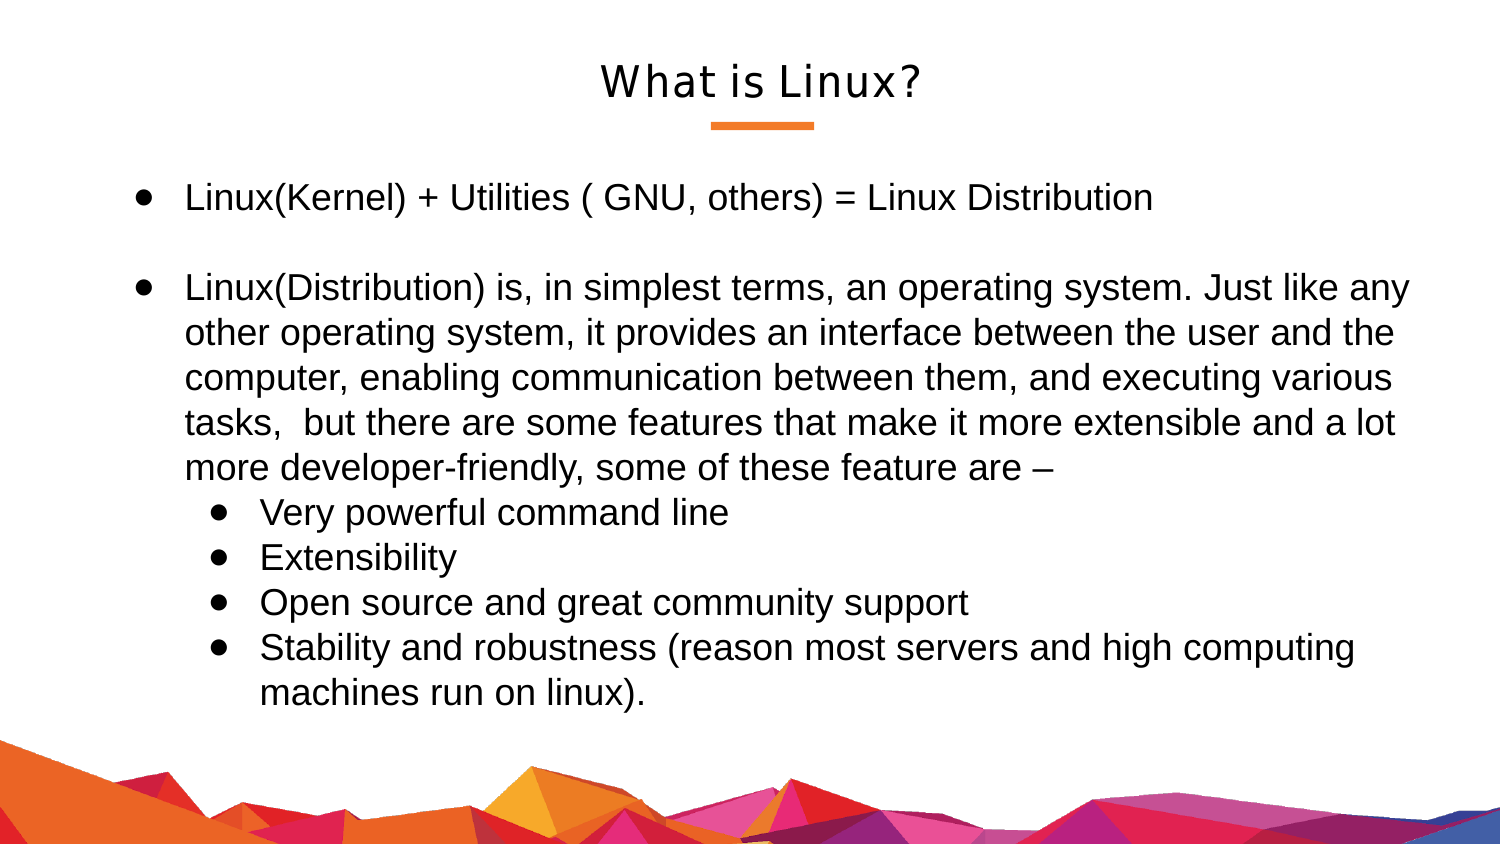

# What is Linux?
Linux(Kernel) + Utilities ( GNU, others) = Linux Distribution

Linux(Distribution) is, in simplest terms, an operating system. Just like any other operating system, it provides an interface between the user and the computer, enabling communication between them, and executing various tasks,  but there are some features that make it more extensible and a lot more developer-friendly, some of these feature are –
Very powerful command line
Extensibility
Open source and great community support
Stability and robustness (reason most servers and high computing machines run on linux).